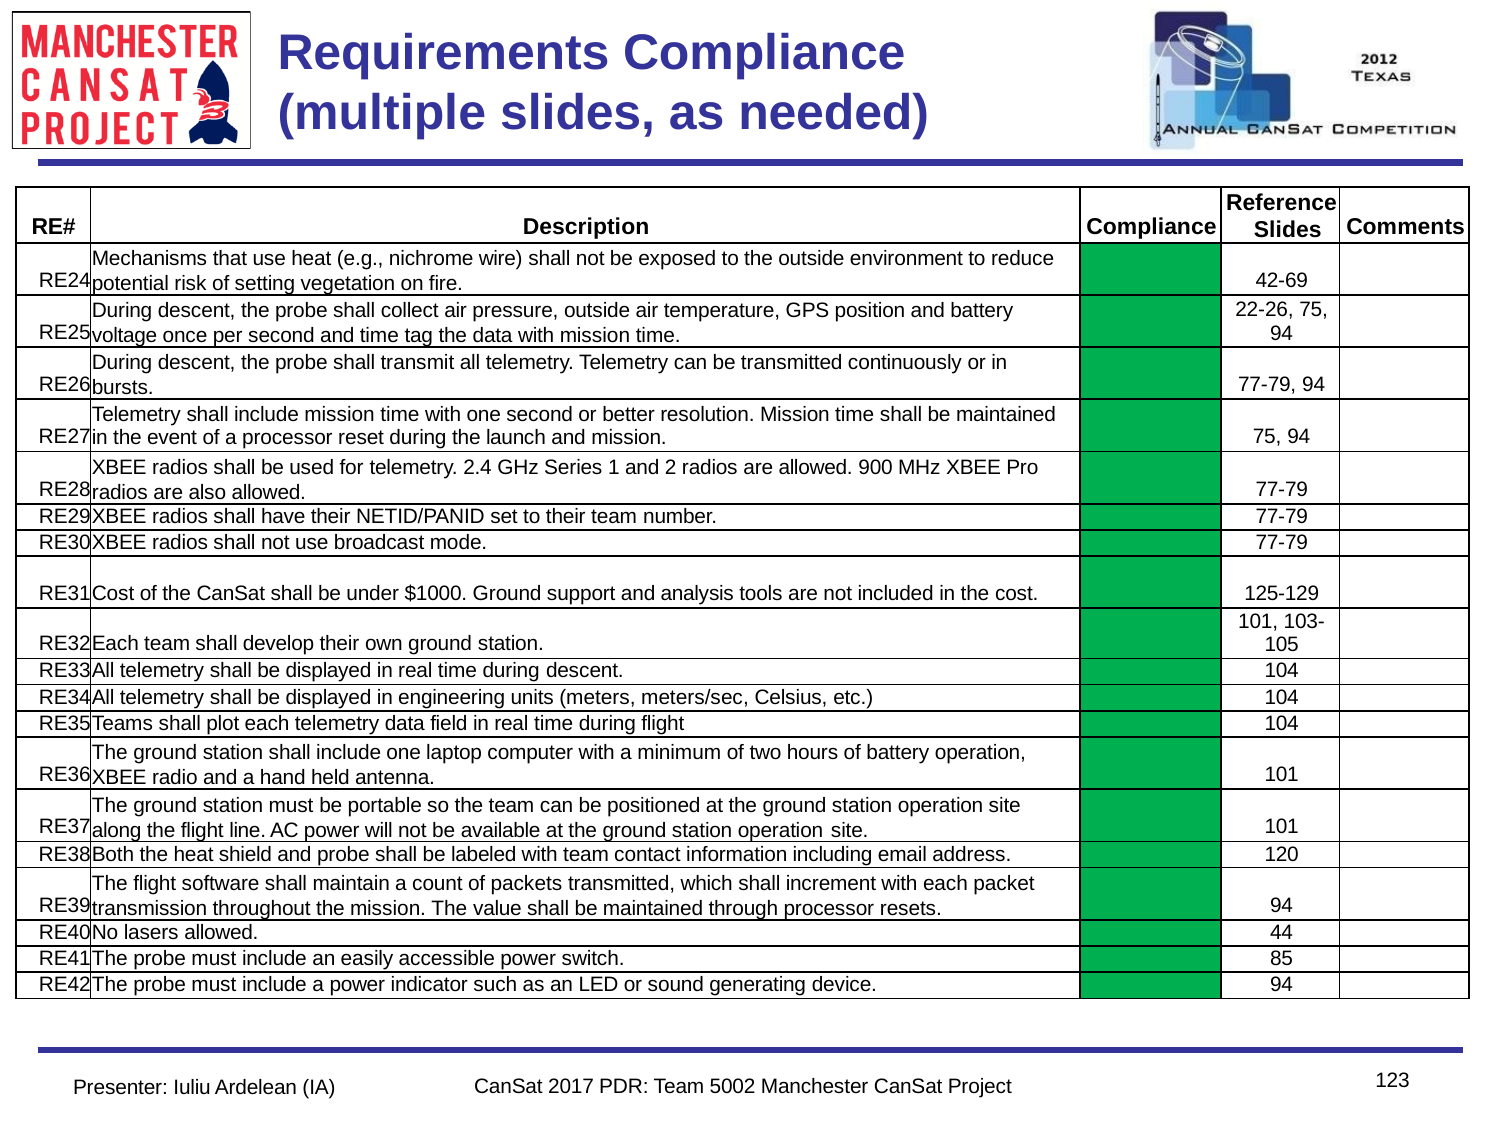

# Requirements Compliance  (multiple slides, as needed)

Team Logo
Here
(If You Want)

| RE# | Description | Compliance | Reference Slides | Comments |
| --- | --- | --- | --- | --- |
| RE24 | Mechanisms that use heat (e.g., nichrome wire) shall not be exposed to the outside environment to reduce potential risk of setting vegetation on fire. |  | 42-69 |  |
| RE25 | During descent, the probe shall collect air pressure, outside air temperature, GPS position and battery voltage once per second and time tag the data with mission time. |  | 22-26, 75, 94 |  |
| RE26 | During descent, the probe shall transmit all telemetry. Telemetry can be transmitted continuously or in bursts. |  | 77-79, 94 |  |
| RE27 | Telemetry shall include mission time with one second or better resolution. Mission time shall be maintained in the event of a processor reset during the launch and mission. |  | 75, 94 |  |
| RE28 | XBEE radios shall be used for telemetry. 2.4 GHz Series 1 and 2 radios are allowed. 900 MHz XBEE Pro radios are also allowed. |  | 77-79 |  |
| RE29 | XBEE radios shall have their NETID/PANID set to their team number. |  | 77-79 |  |
| RE30 | XBEE radios shall not use broadcast mode. |  | 77-79 |  |
| RE31 | Cost of the CanSat shall be under $1000. Ground support and analysis tools are not included in the cost. |  | 125-129 |  |
| RE32 | Each team shall develop their own ground station. |  | 101, 103- 105 |  |
| RE33 | All telemetry shall be displayed in real time during descent. |  | 104 |  |
| RE34 | All telemetry shall be displayed in engineering units (meters, meters/sec, Celsius, etc.) |  | 104 |  |
| RE35 | Teams shall plot each telemetry data field in real time during flight |  | 104 |  |
| RE36 | The ground station shall include one laptop computer with a minimum of two hours of battery operation, XBEE radio and a hand held antenna. |  | 101 |  |
| RE37 | The ground station must be portable so the team can be positioned at the ground station operation site along the flight line. AC power will not be available at the ground station operation site. |  | 101 |  |
| RE38 | Both the heat shield and probe shall be labeled with team contact information including email address. |  | 120 |  |
| RE39 | The flight software shall maintain a count of packets transmitted, which shall increment with each packet transmission throughout the mission. The value shall be maintained through processor resets. |  | 94 |  |
| RE40 | No lasers allowed. |  | 44 |  |
| RE41 | The probe must include an easily accessible power switch. |  | 85 |  |
| RE42 | The probe must include a power indicator such as an LED or sound generating device. |  | 94 |  |
123
CanSat 2017 PDR: Team 5002 Manchester CanSat Project
Presenter: Iuliu Ardelean (IA)